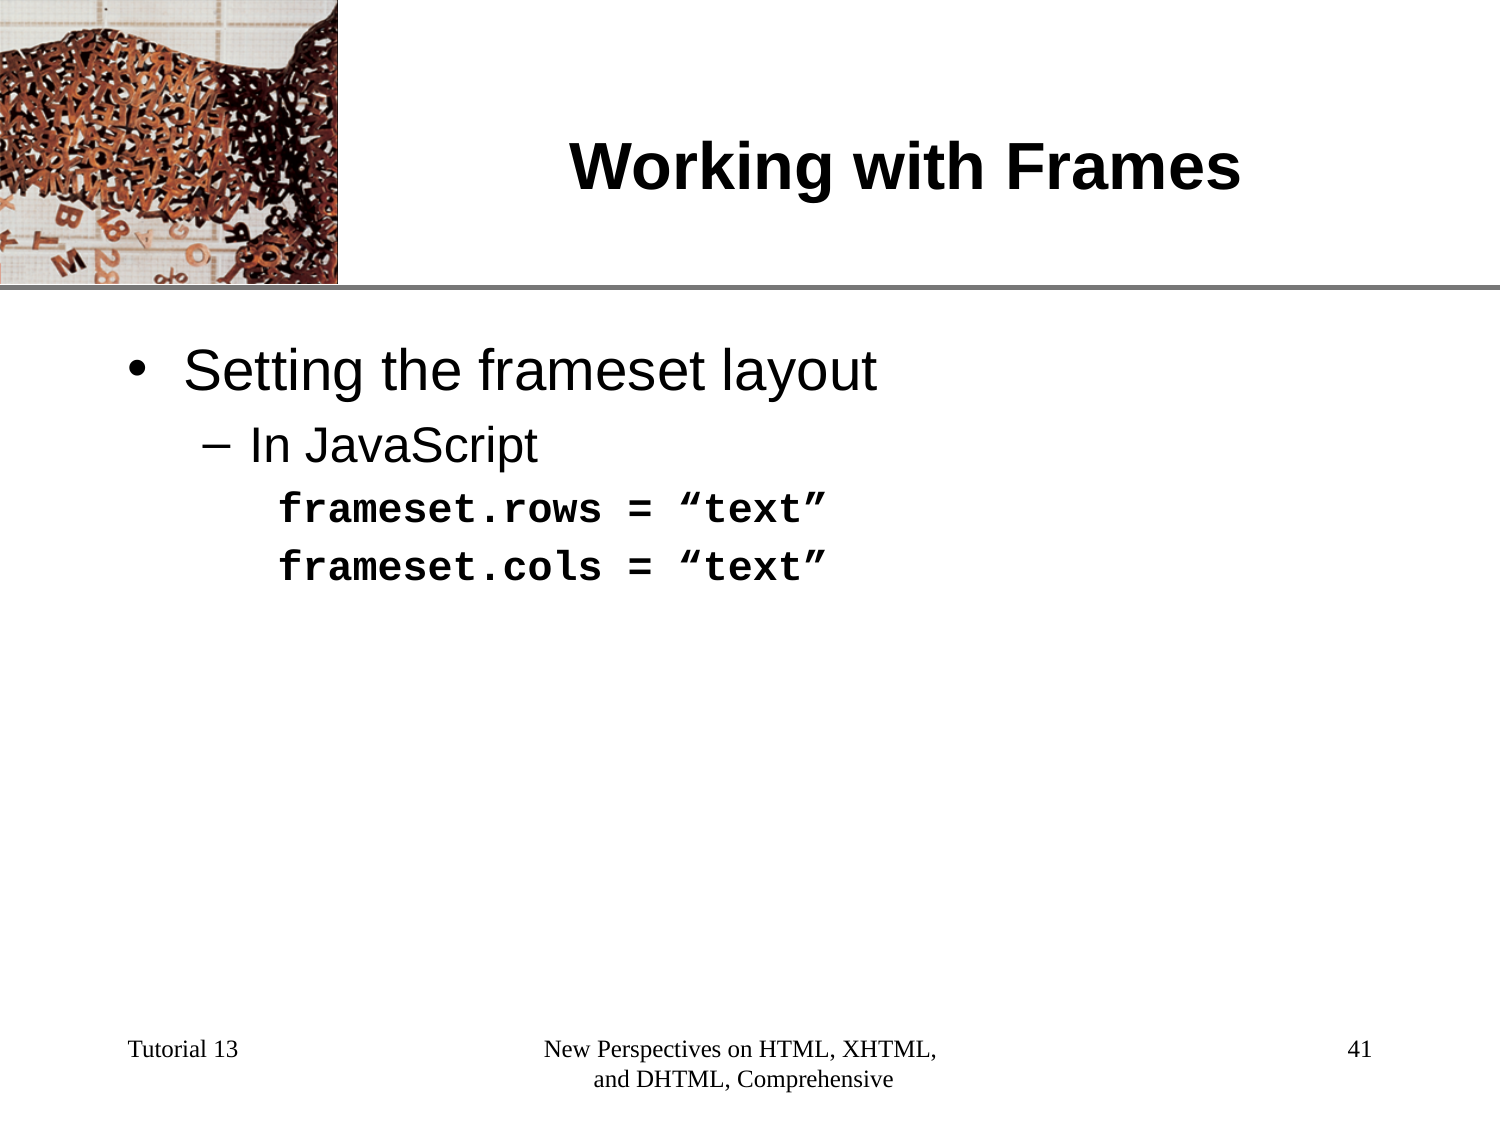

# Working with Frames
Setting the frameset layout
In JavaScript
frameset.rows = “text”
frameset.cols = “text”

Tutorial 13

New Perspectives on HTML, XHTML,
and DHTML, Comprehensive
41